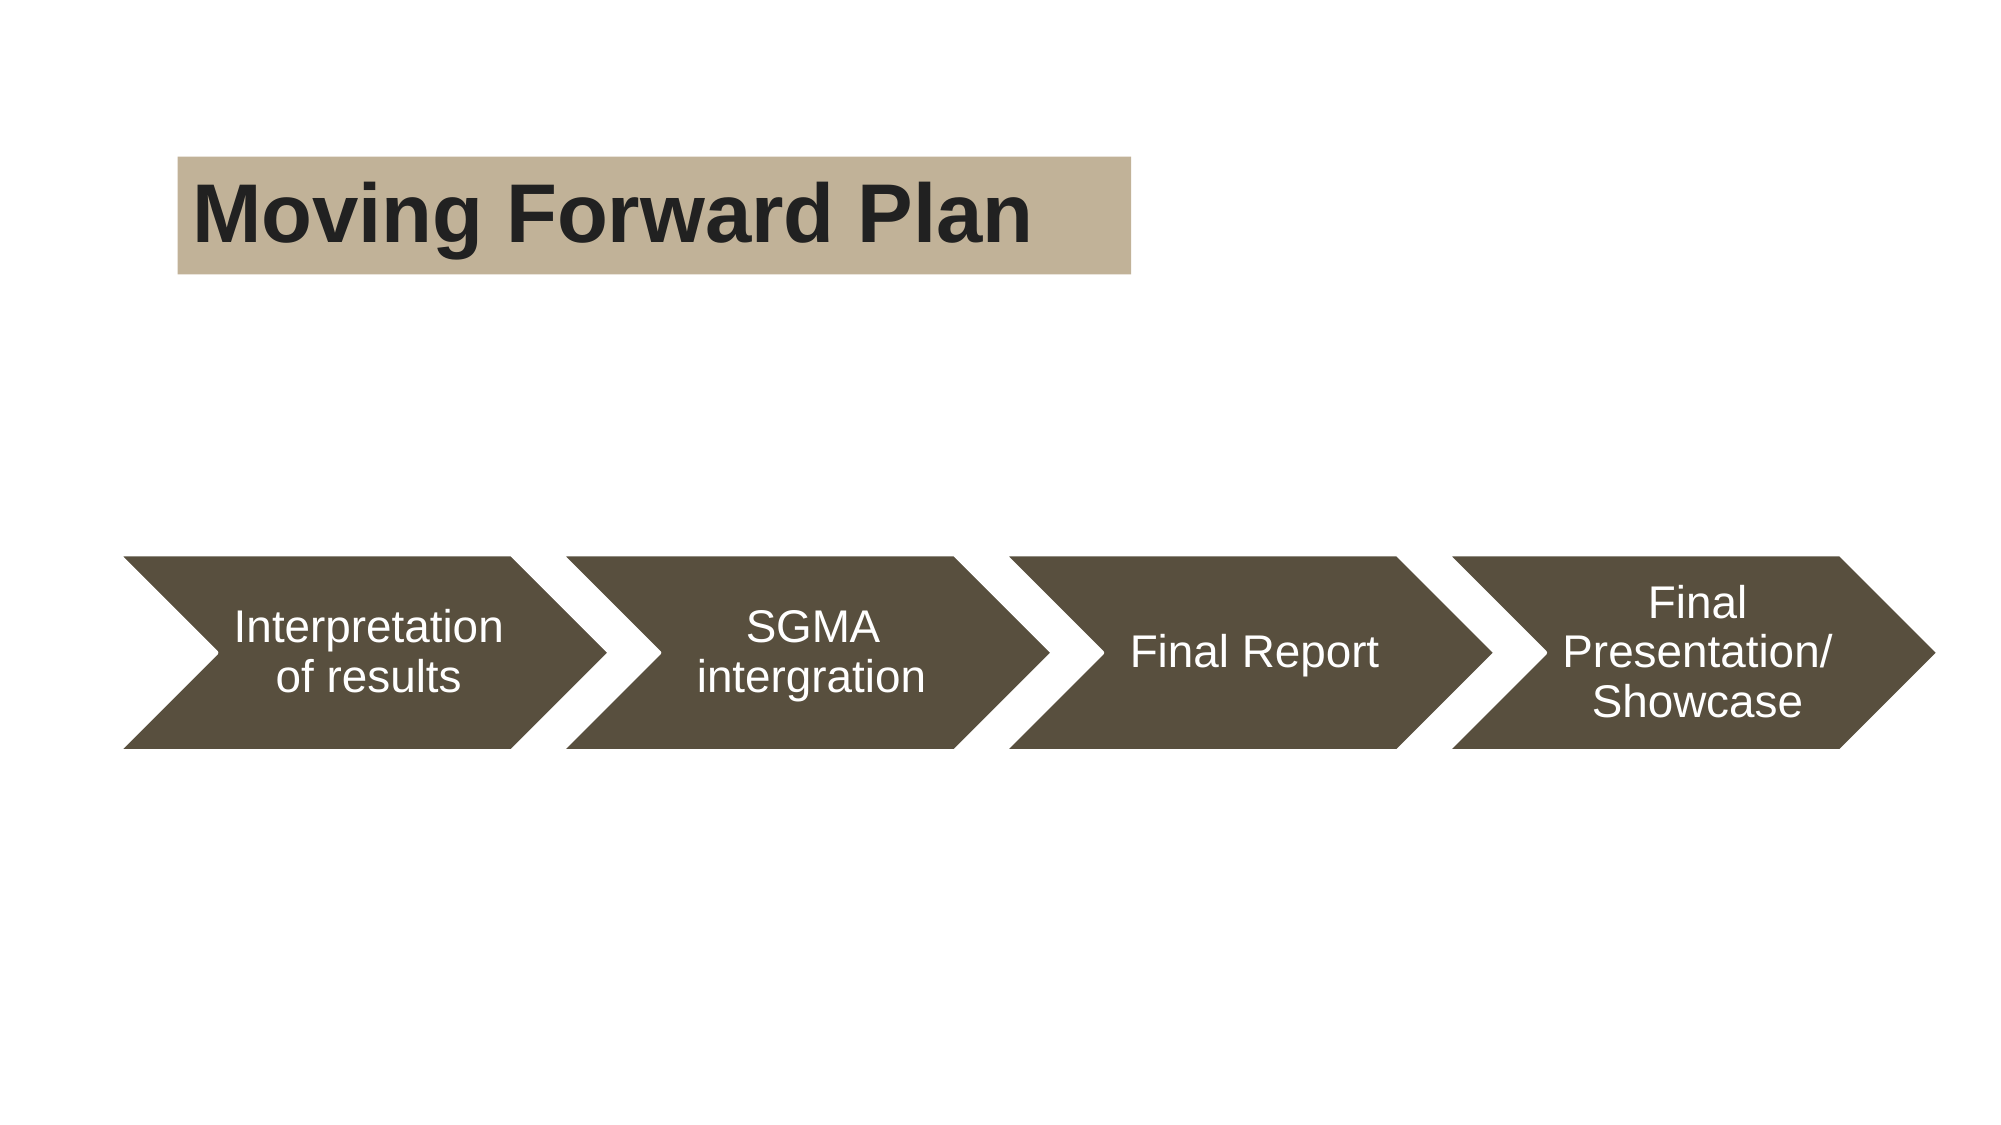

# Moving Forward Plan
Interpretation of results
SGMA intergration
Final Report
Final Presentation/Showcase